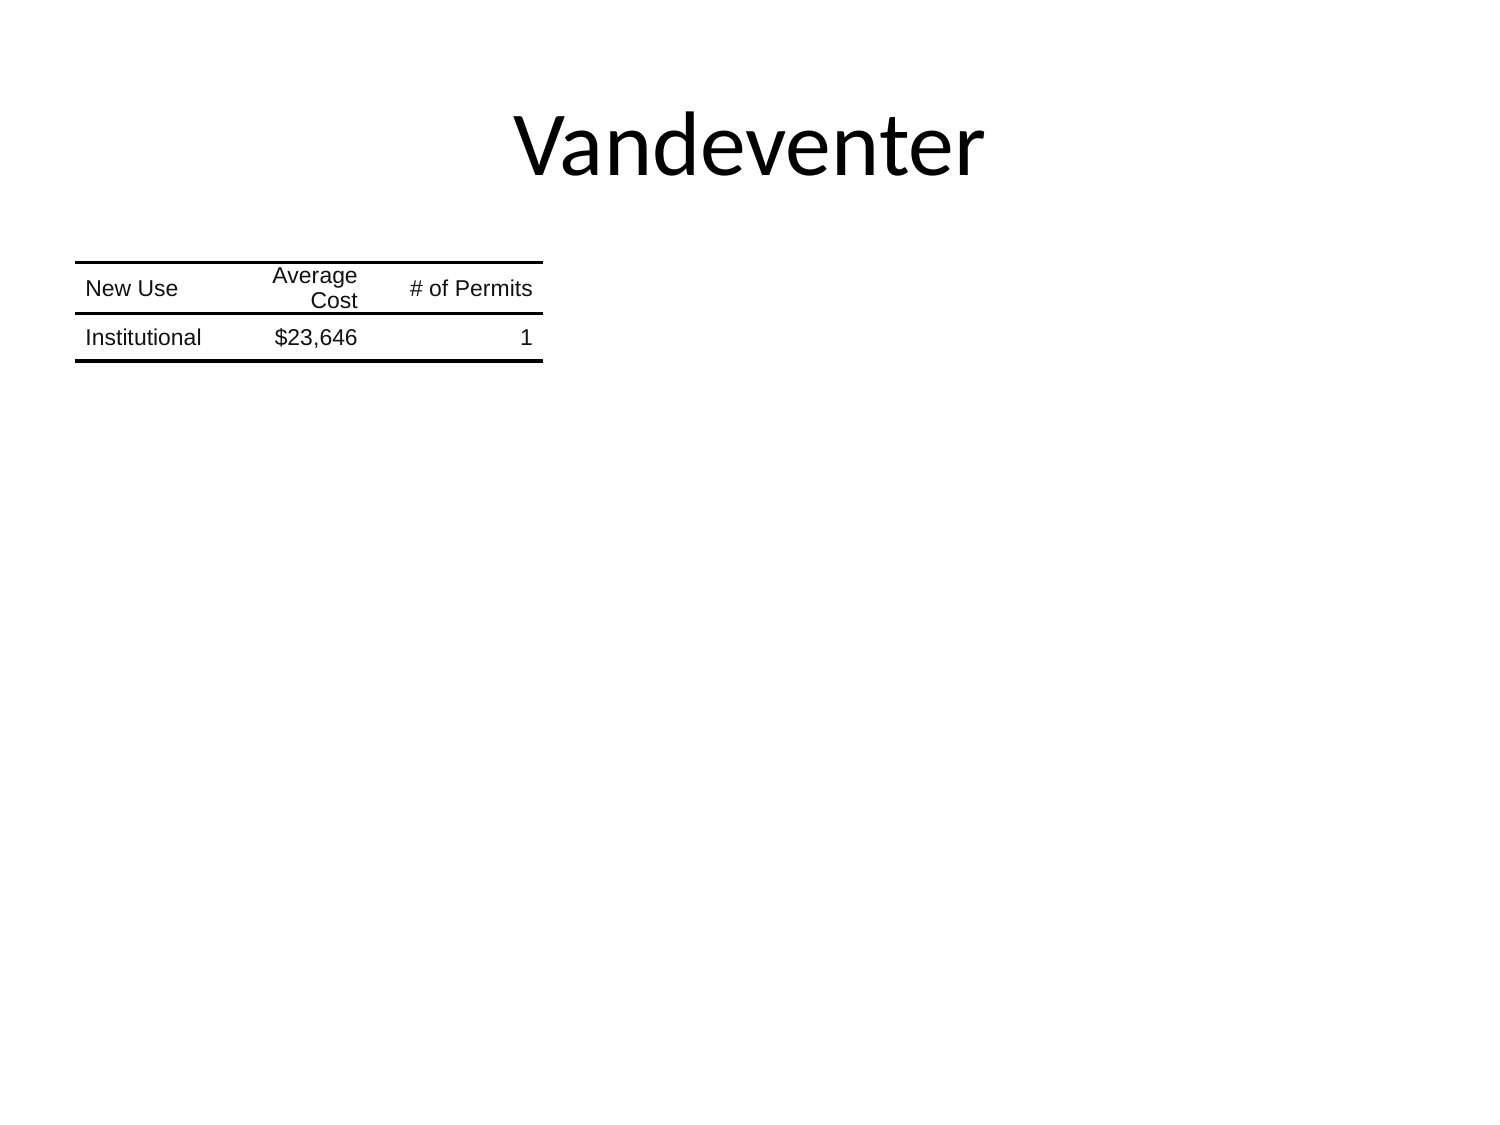

# Vandeventer
| New Use | Average Cost | # of Permits |
| --- | --- | --- |
| Institutional | $23,646 | 1 |